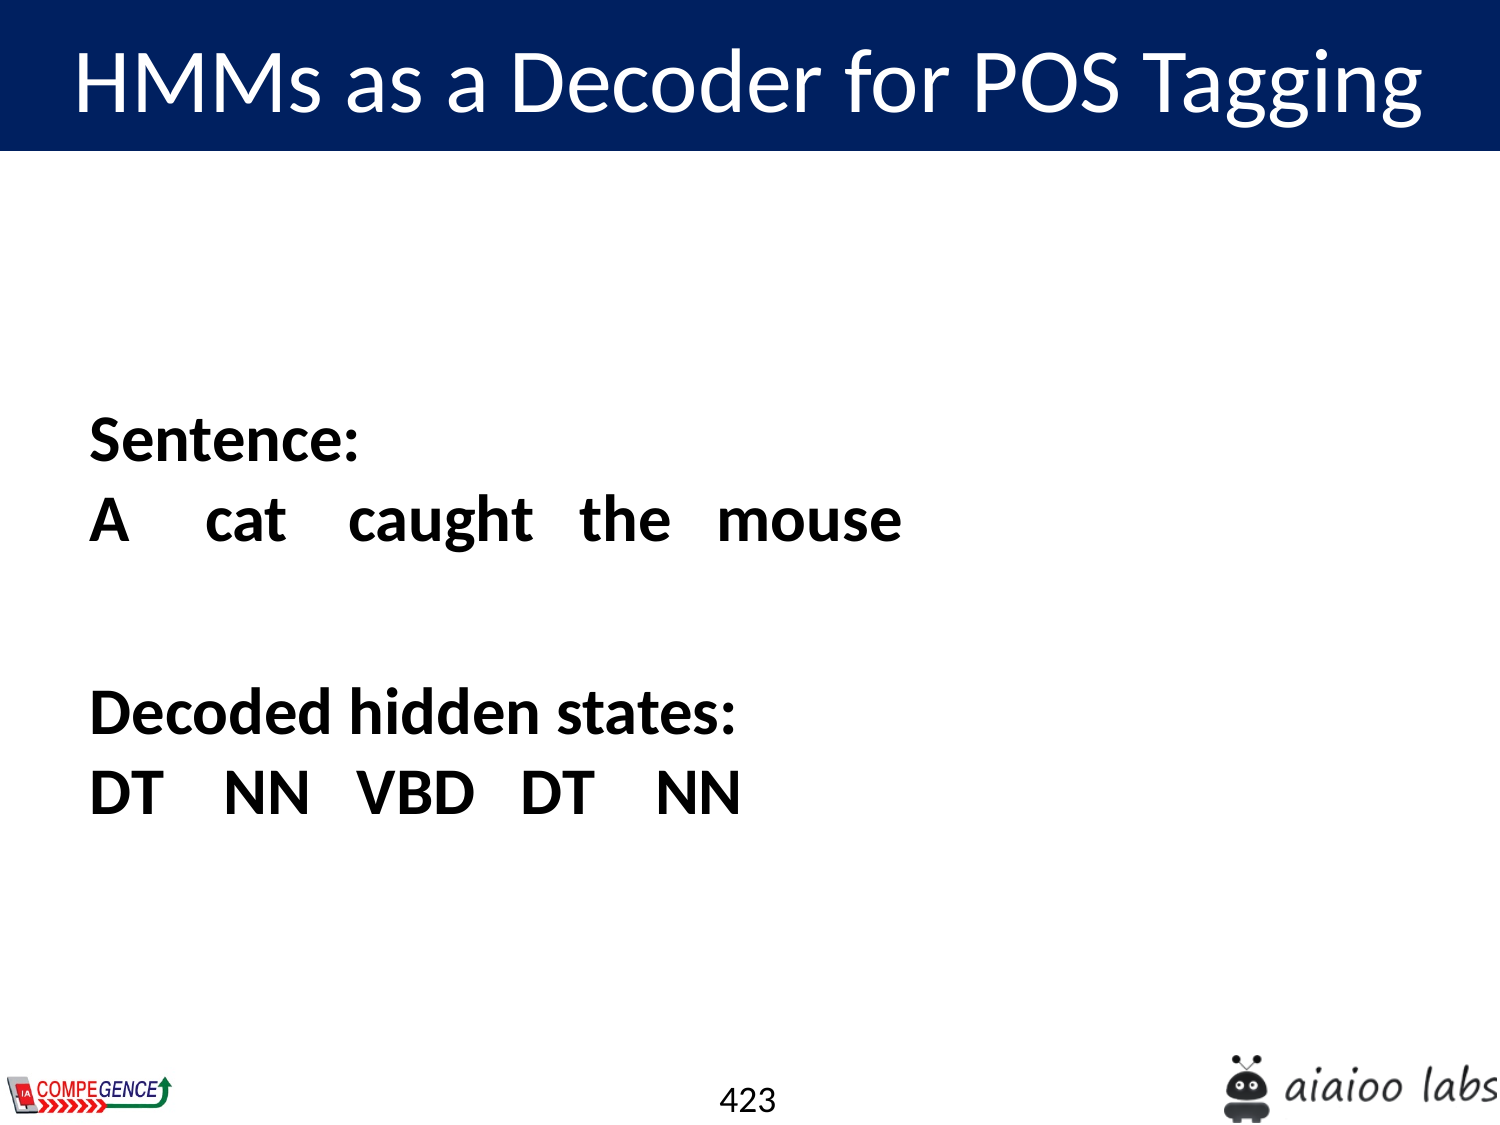

HMMs as a Decoder for POS Tagging
Sentence:
A     cat    caught   the   mouse
Decoded hidden states:
DT    NN   VBD   DT    NN